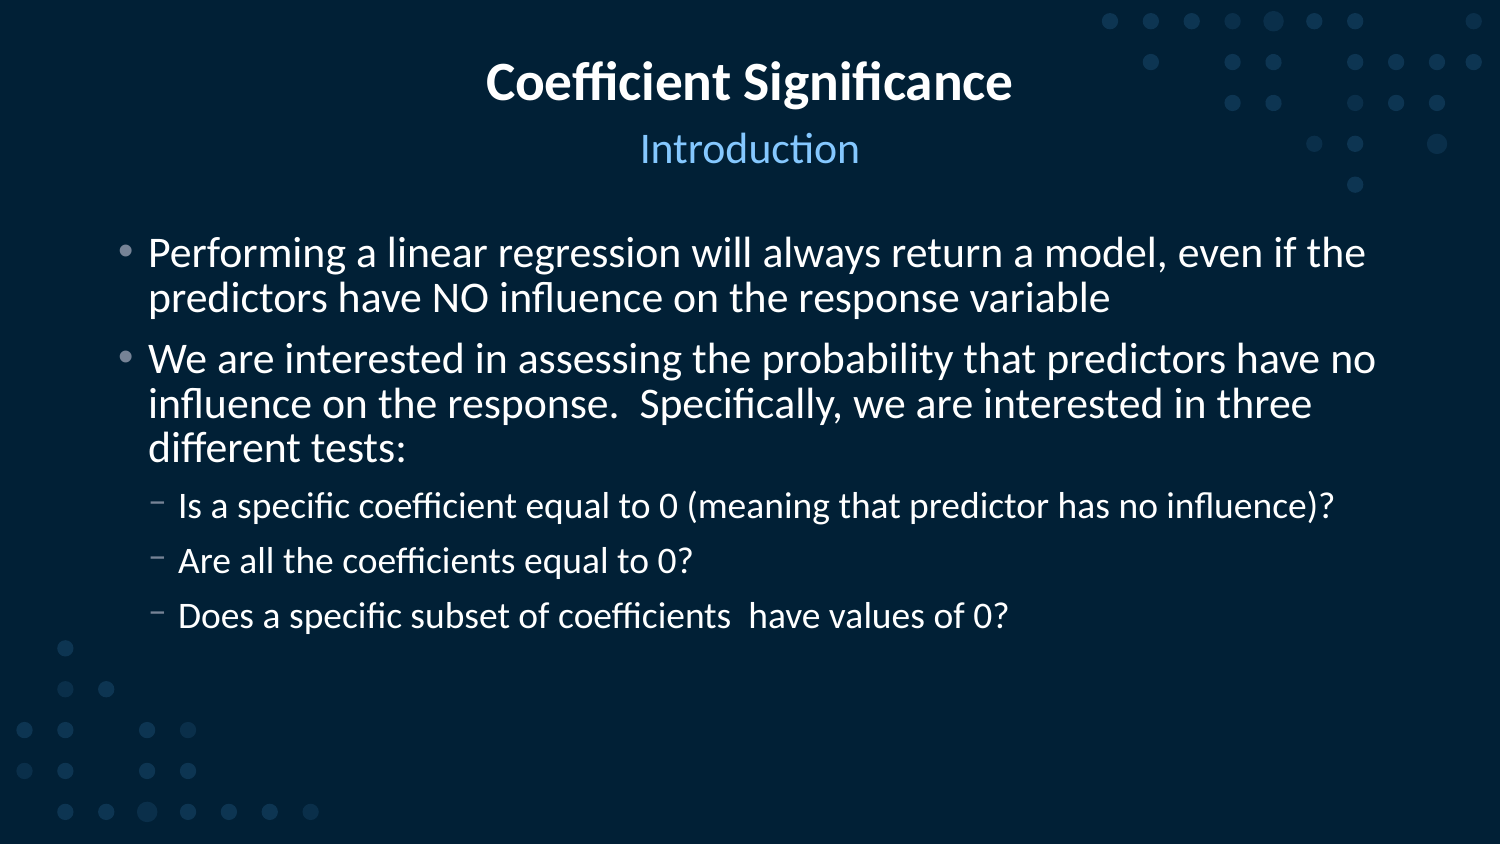

# Coefficient Significance
Introduction
Performing a linear regression will always return a model, even if the predictors have NO influence on the response variable
We are interested in assessing the probability that predictors have no influence on the response.  Specifically, we are interested in three different tests:
Is a specific coefficient equal to 0 (meaning that predictor has no influence)?
Are all the coefficients equal to 0?
Does a specific subset of coefficients  have values of 0?